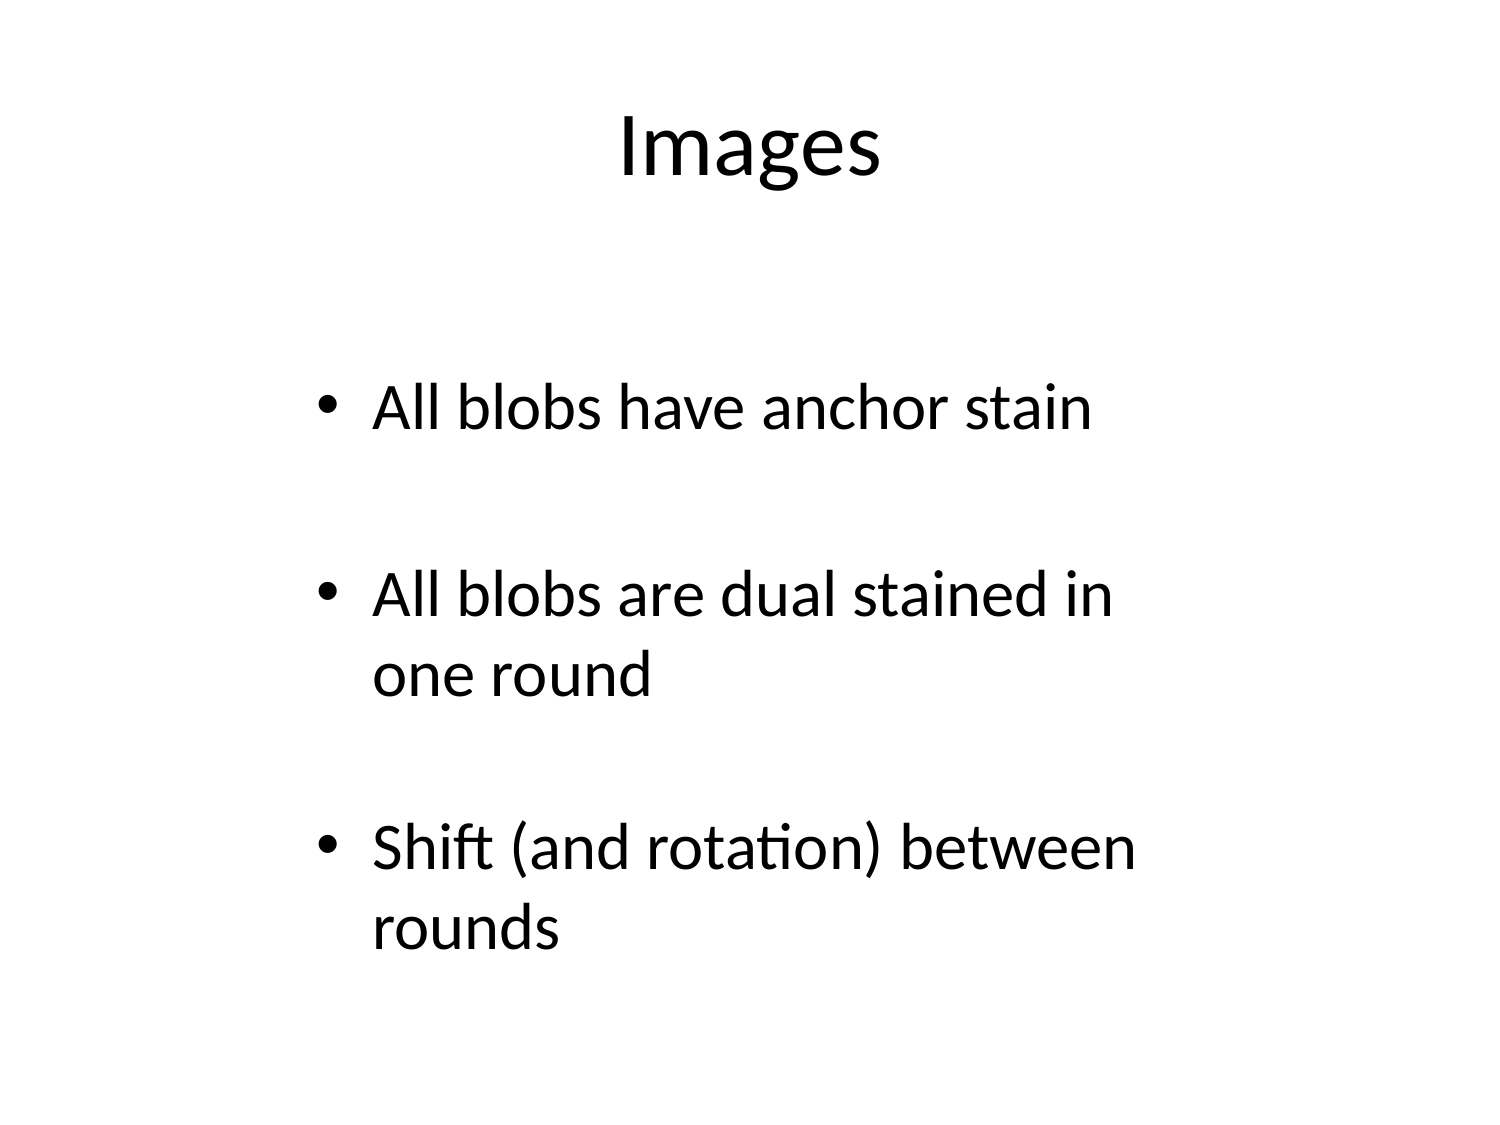

# Images

All blobs have anchor stain

All blobs are dual stained in one round
Shift (and rotation) between rounds